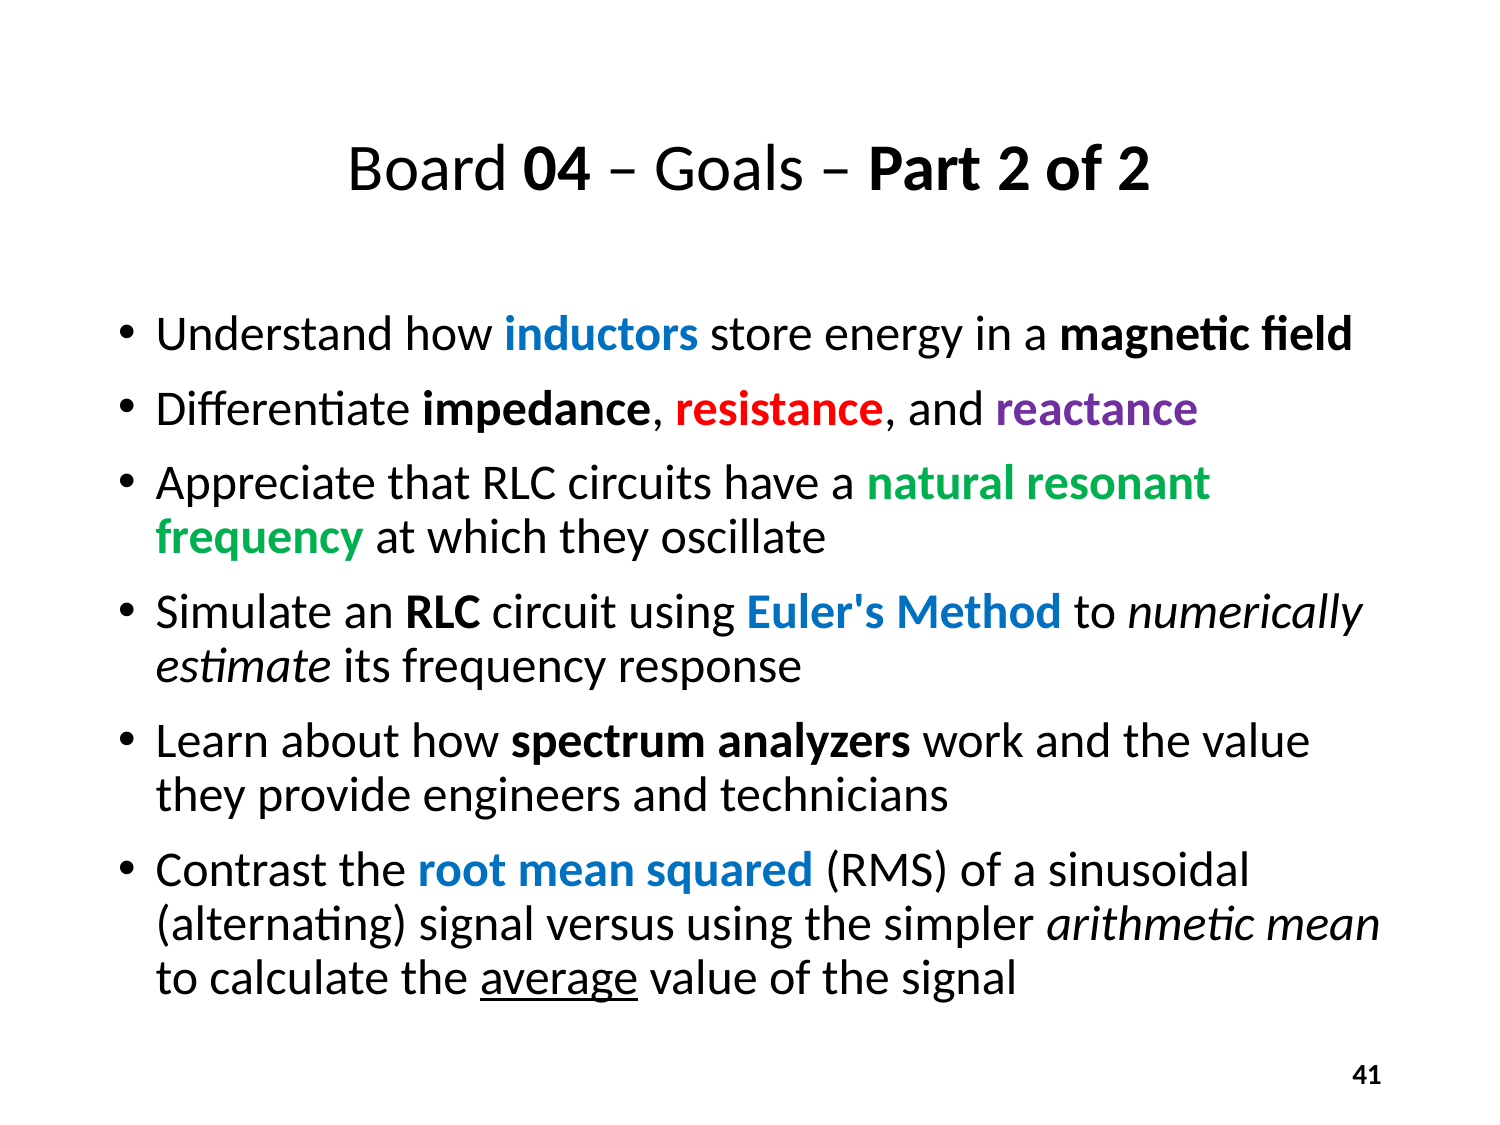

# Board 04 – Goals – Part 2 of 2
Understand how inductors store energy in a magnetic field
Differentiate impedance, resistance, and reactance
Appreciate that RLC circuits have a natural resonant frequency at which they oscillate
Simulate an RLC circuit using Euler's Method to numerically estimate its frequency response
Learn about how spectrum analyzers work and the value they provide engineers and technicians
Contrast the root mean squared (RMS) of a sinusoidal (alternating) signal versus using the simpler arithmetic mean to calculate the average value of the signal
41